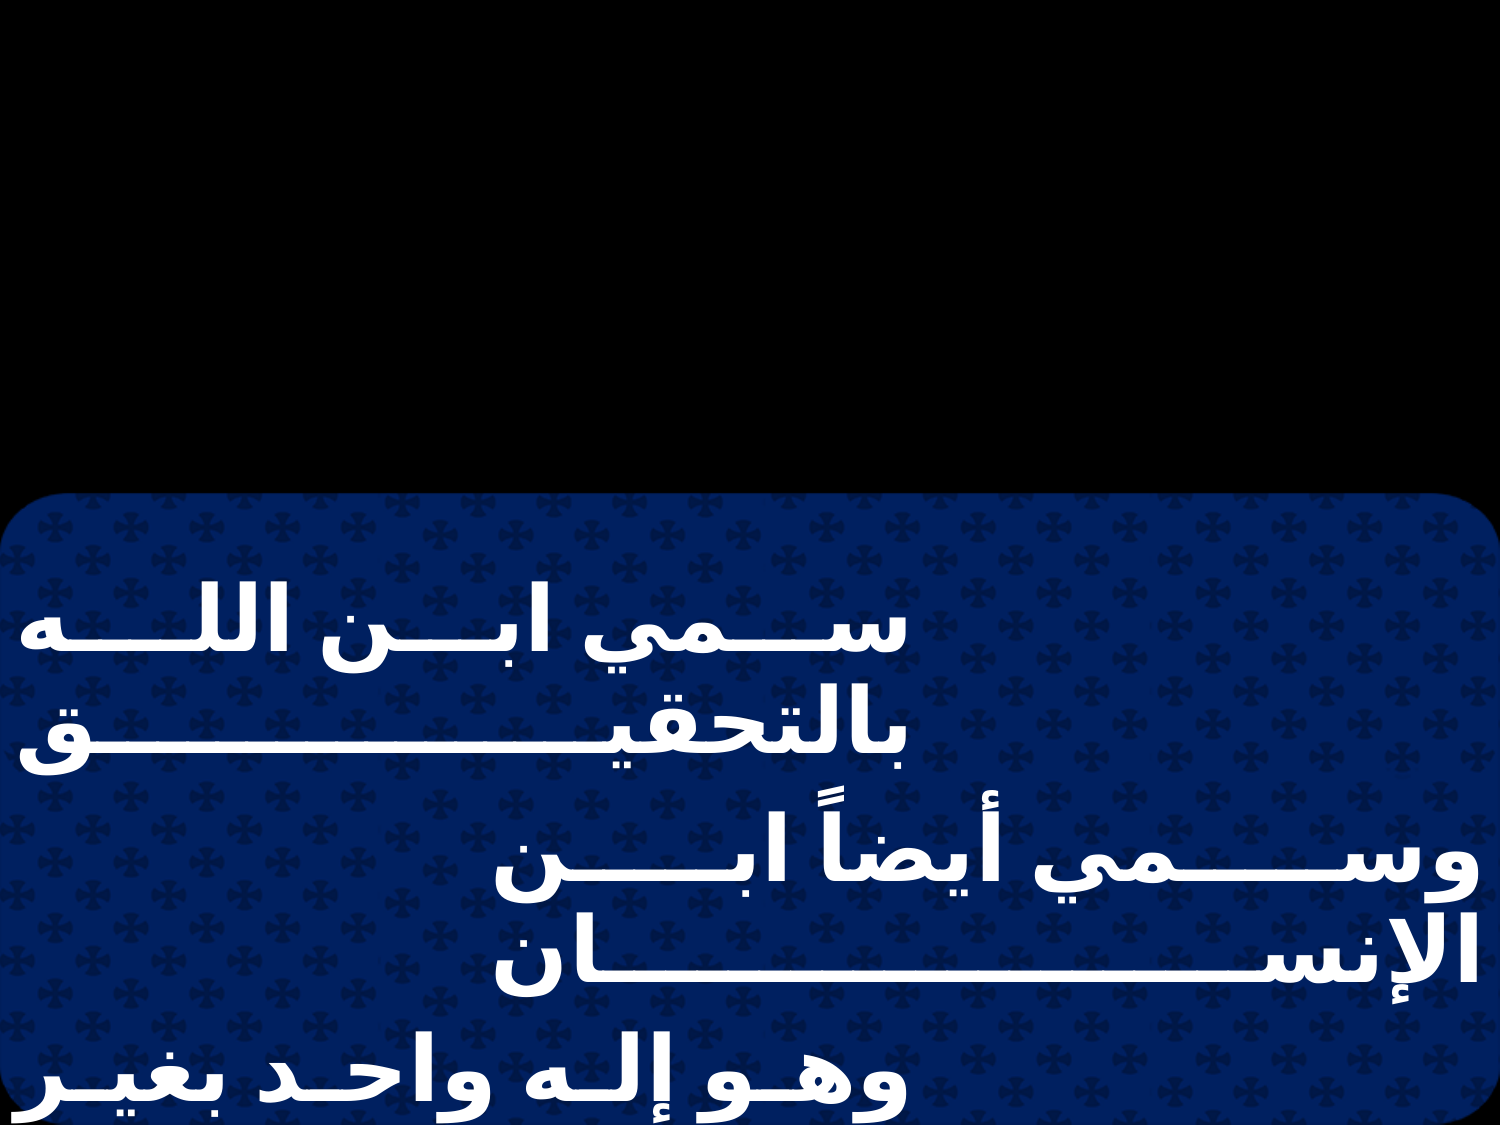

| سمي ابن اللـه بالتحقيق |  |  |
| --- | --- | --- |
|  | وسمي أيضاً ابن الإنسان |  |
| وهو إله واحد بغير تفريق |  |  |
|  | أجيوس أثاناتوس ناي نان |  |